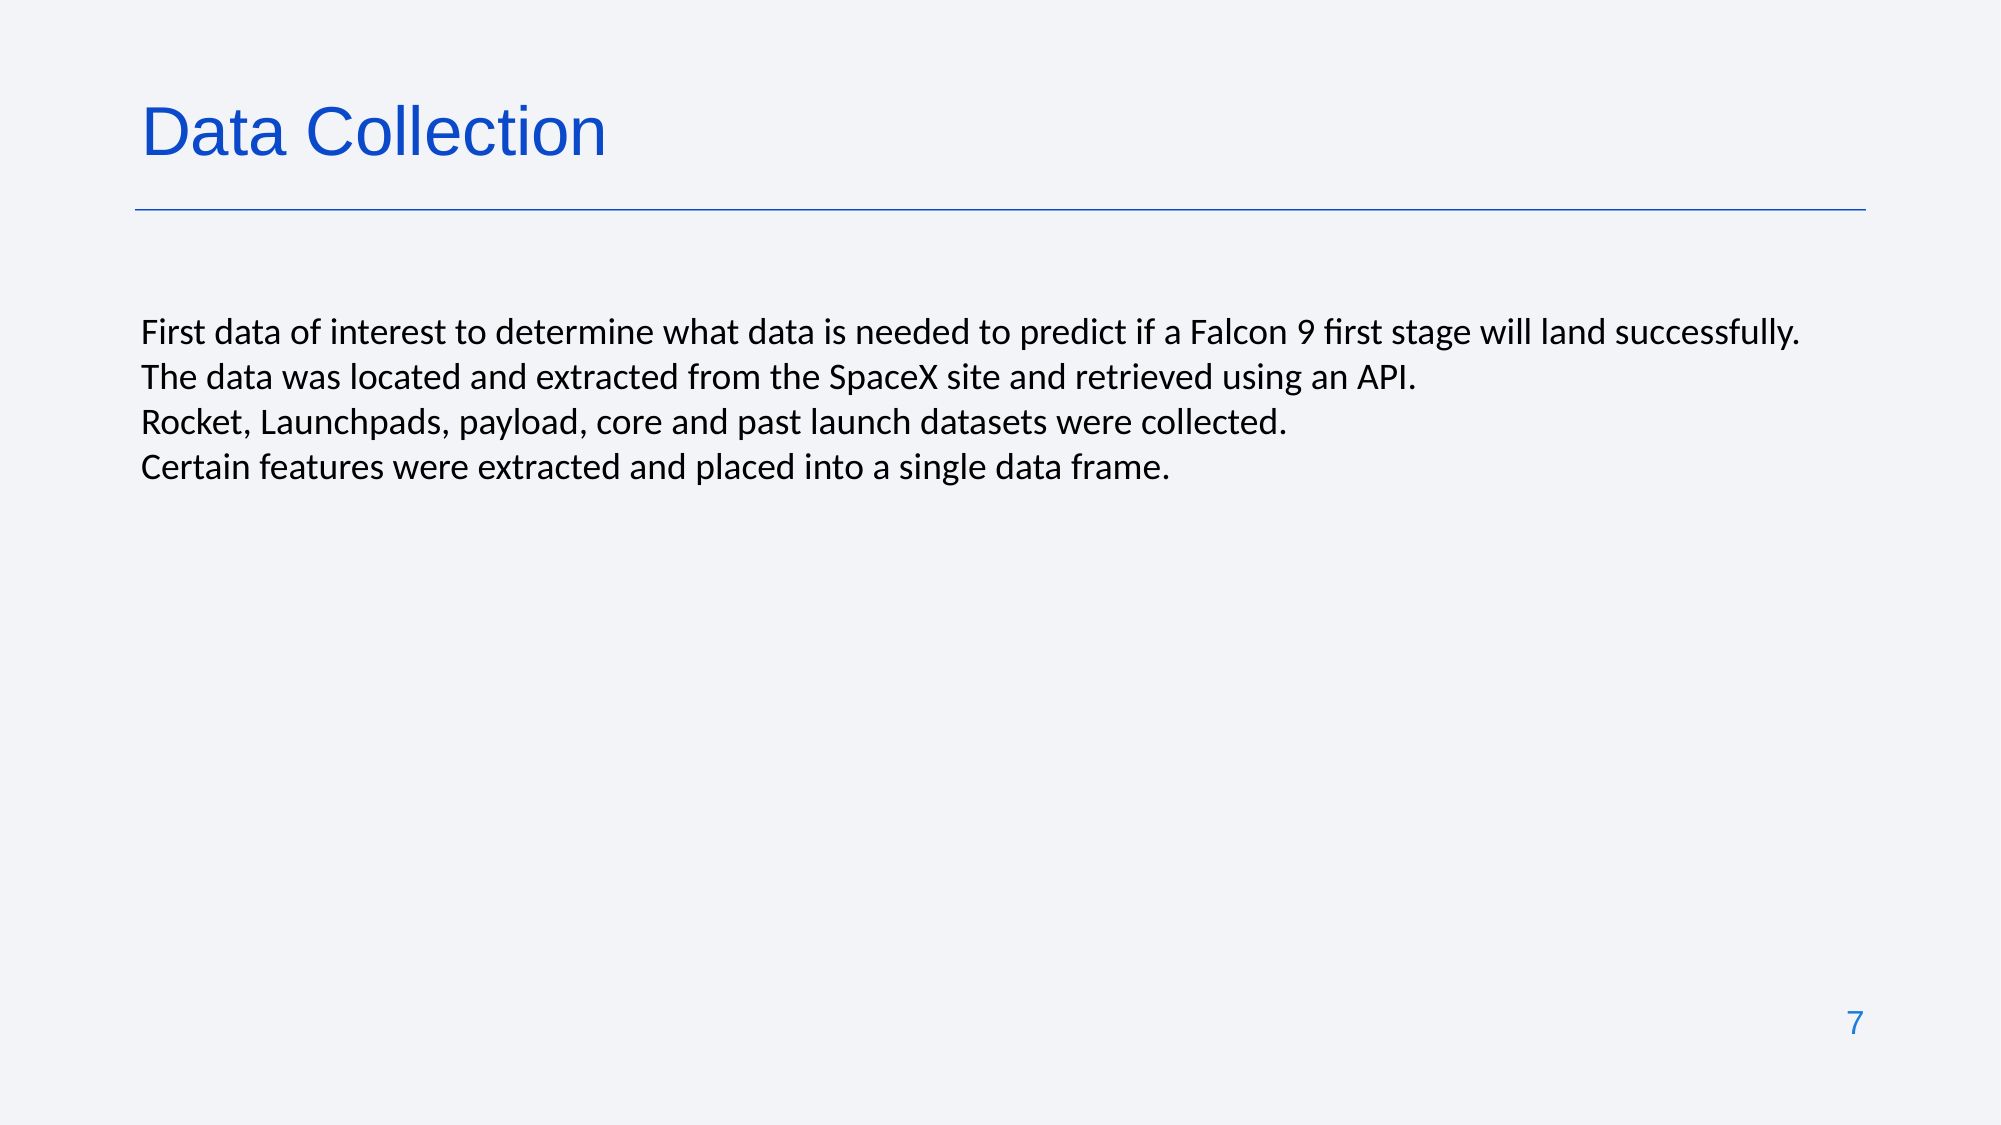

Data Collection
First data of interest to determine what data is needed to predict if a Falcon 9 first stage will land successfully.
The data was located and extracted from the SpaceX site and retrieved using an API.
Rocket, Launchpads, payload, core and past launch datasets were collected.
Certain features were extracted and placed into a single data frame.
7